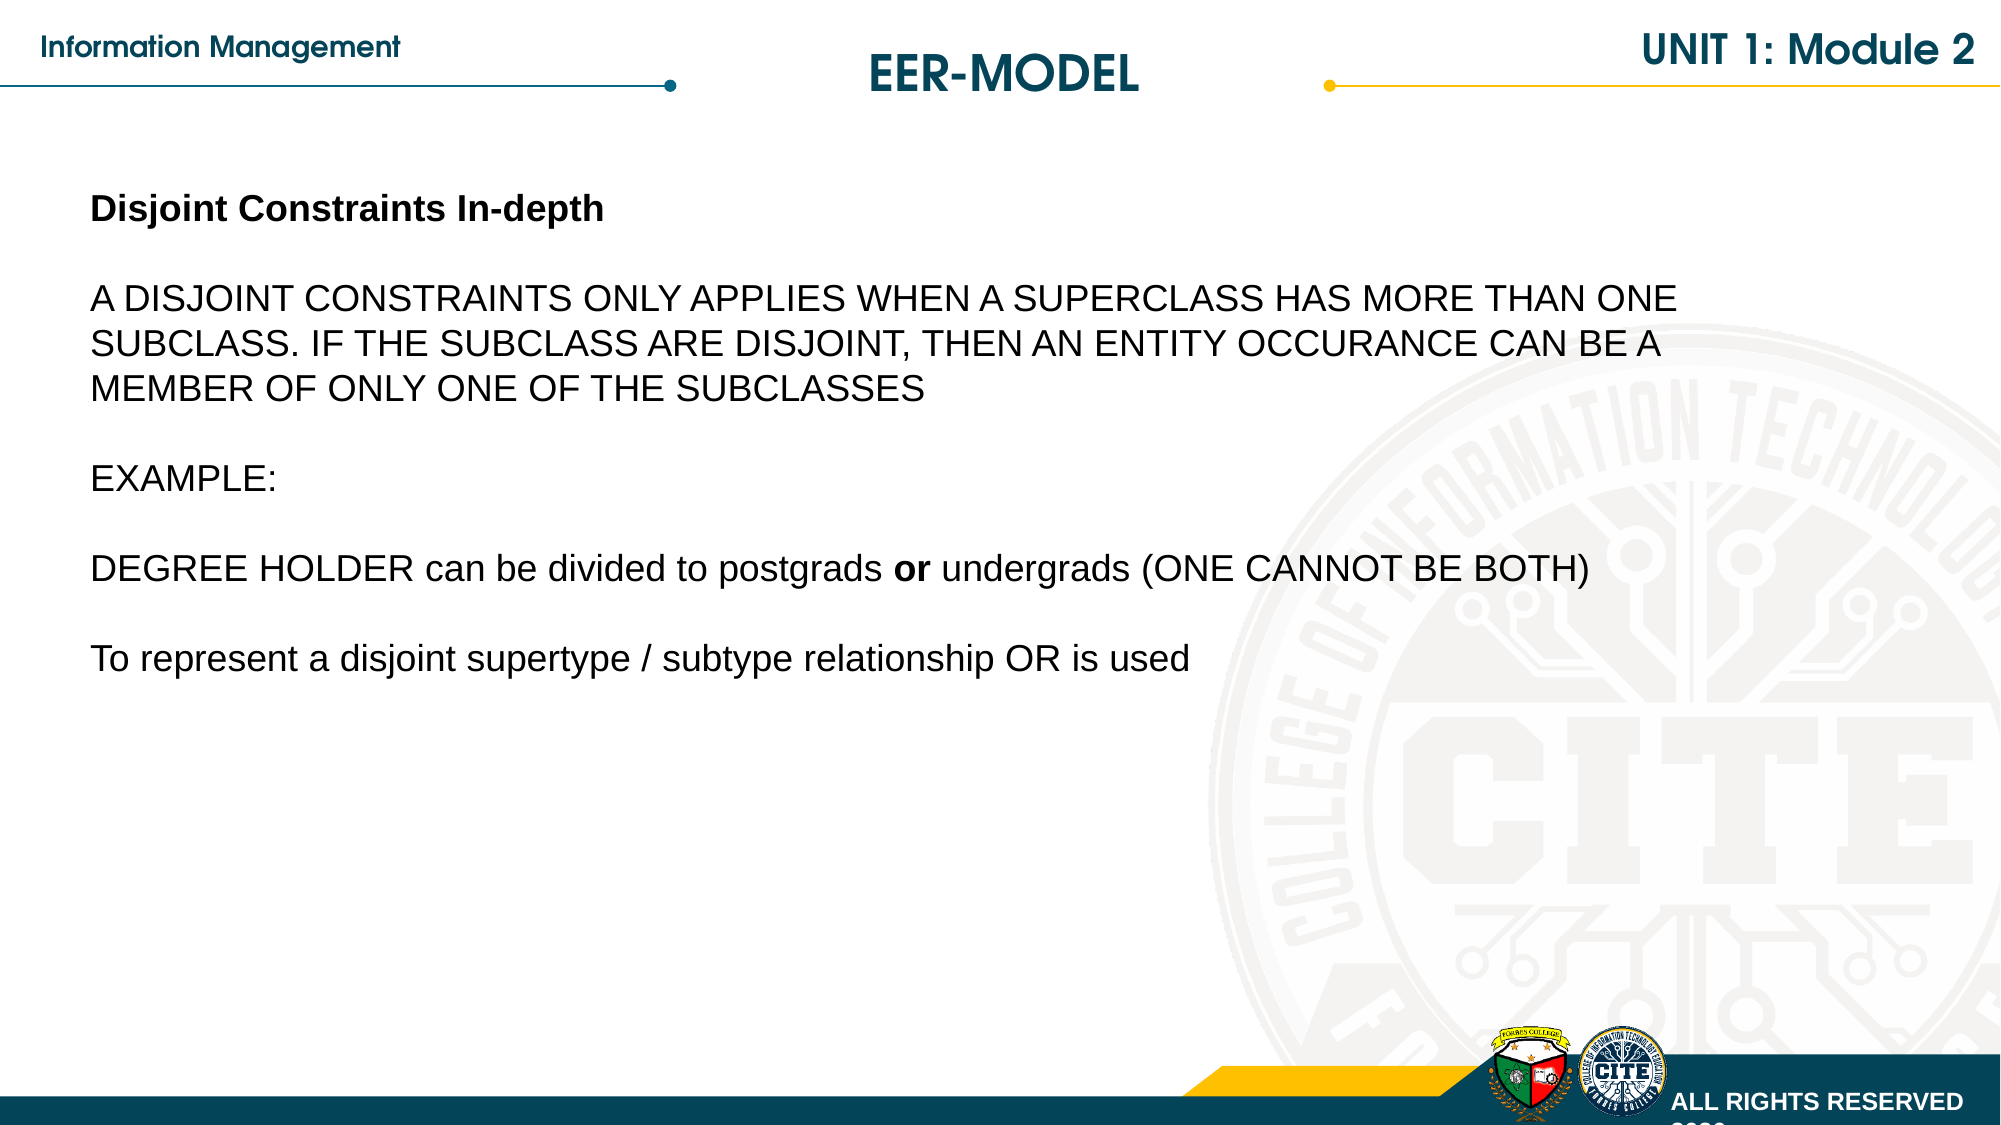

UNIT 1: Module 2
Information Management
EER-MODEL
Disjoint Constraints In-depth

A DISJOINT CONSTRAINTS ONLY APPLIES WHEN A SUPERCLASS HAS MORE THAN ONE SUBCLASS. IF THE SUBCLASS ARE DISJOINT, THEN AN ENTITY OCCURANCE CAN BE A MEMBER OF ONLY ONE OF THE SUBCLASSES

EXAMPLE:

DEGREE HOLDER can be divided to postgrads or undergrads (ONE CANNOT BE BOTH)

To represent a disjoint supertype / subtype relationship OR is used